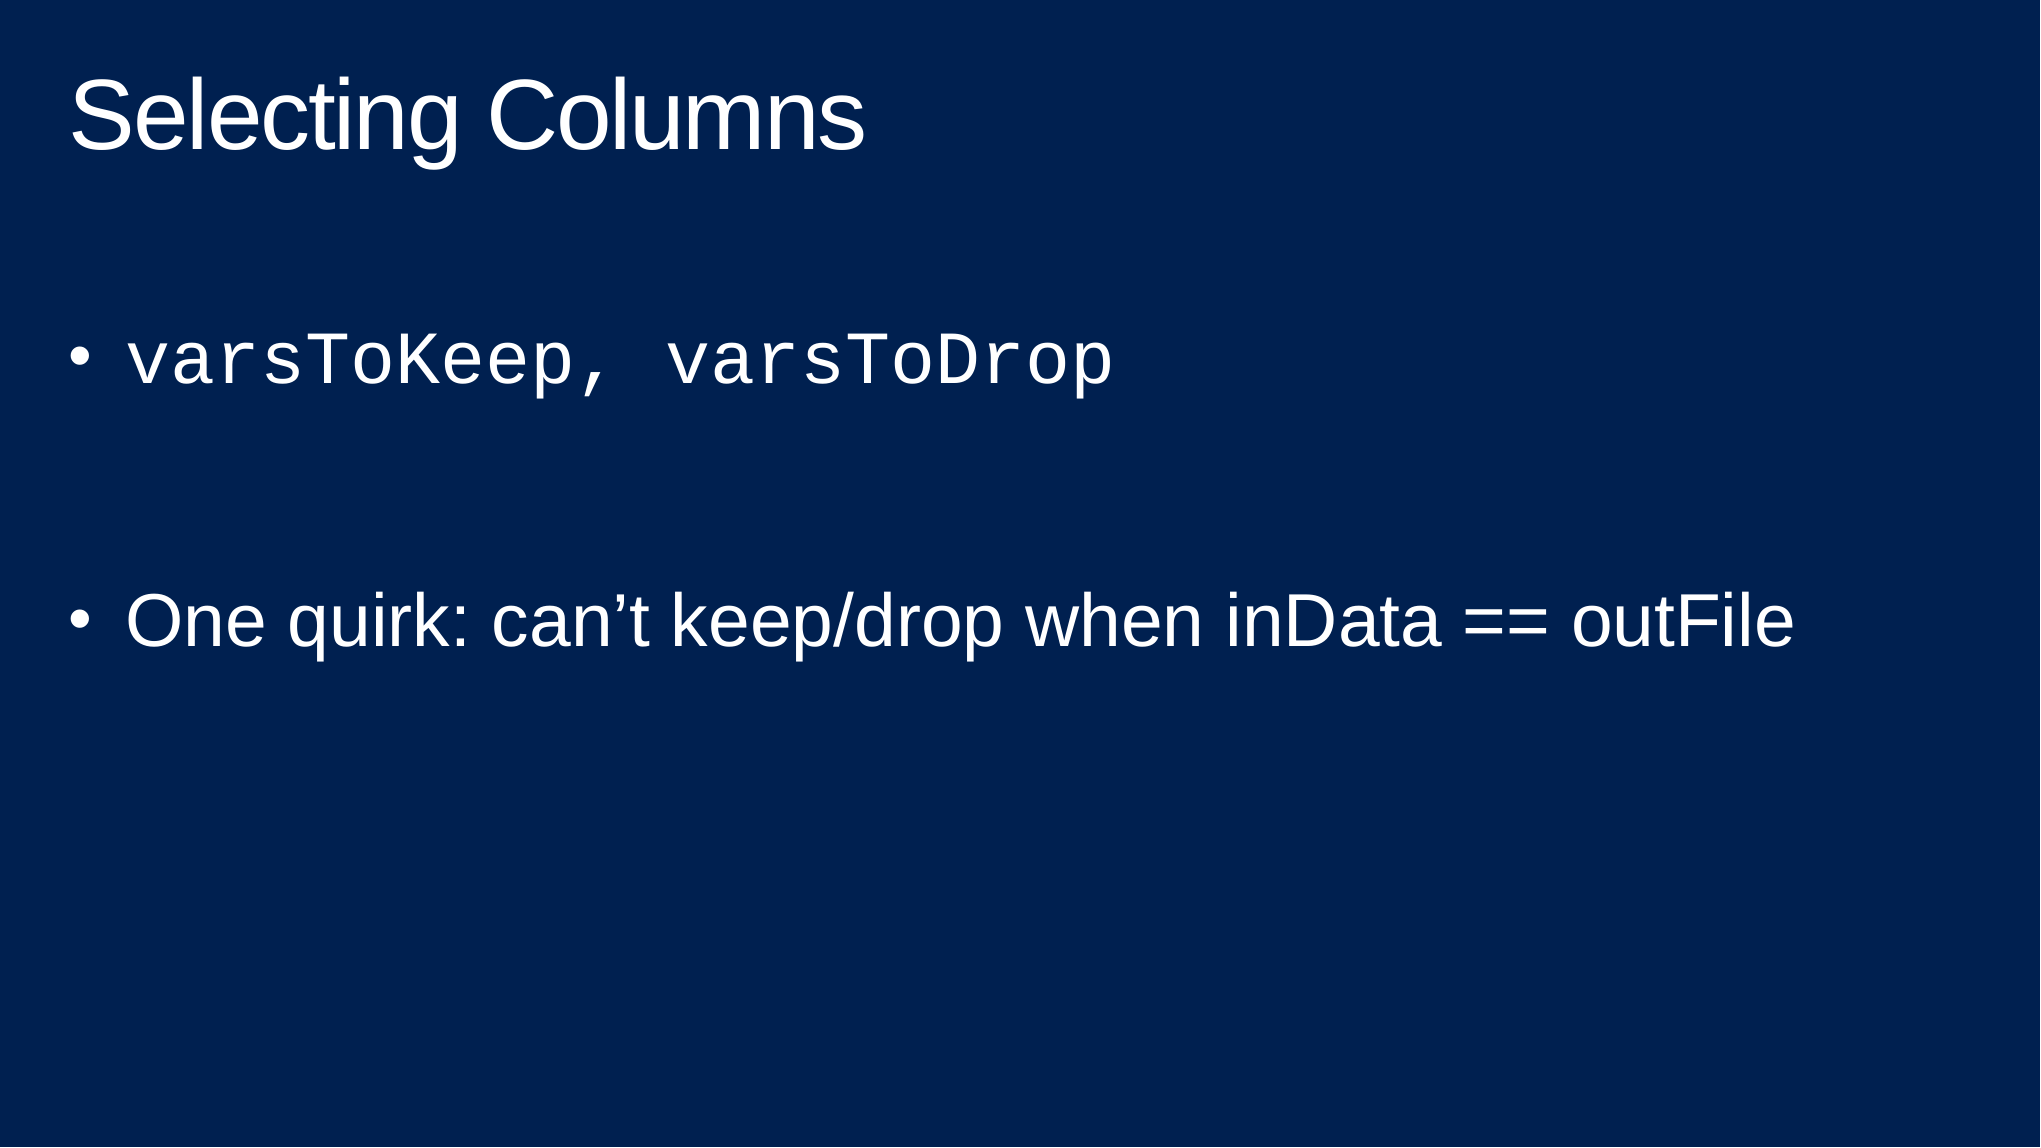

# Selecting Columns

varsToKeep, varsToDrop

One quirk: can’t keep/drop when inData == outFile